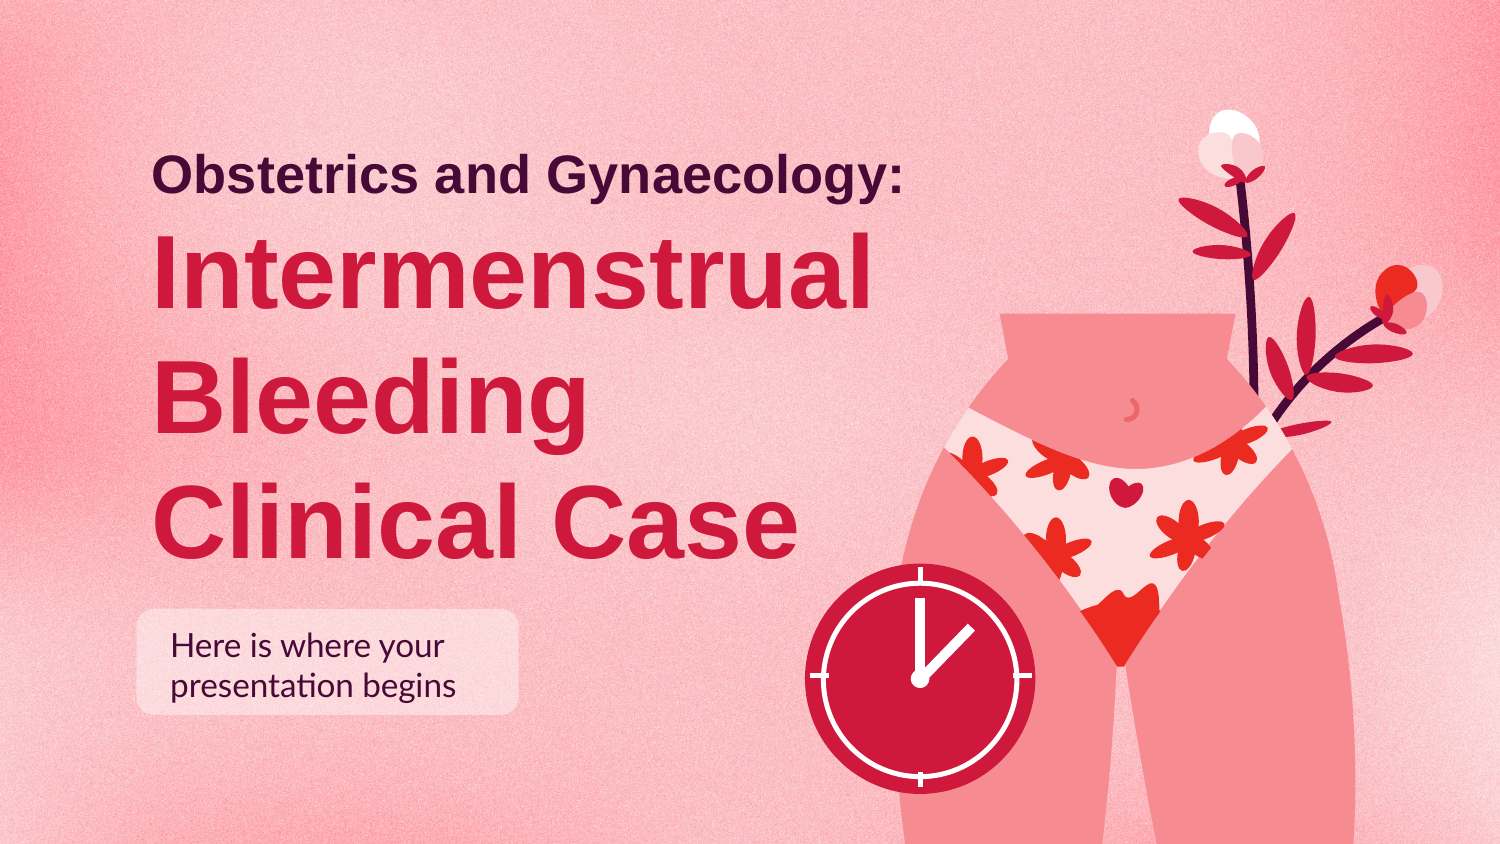

# Obstetrics and Gynaecology: Intermenstrual Bleeding Clinical Case
Here is where your presentation begins